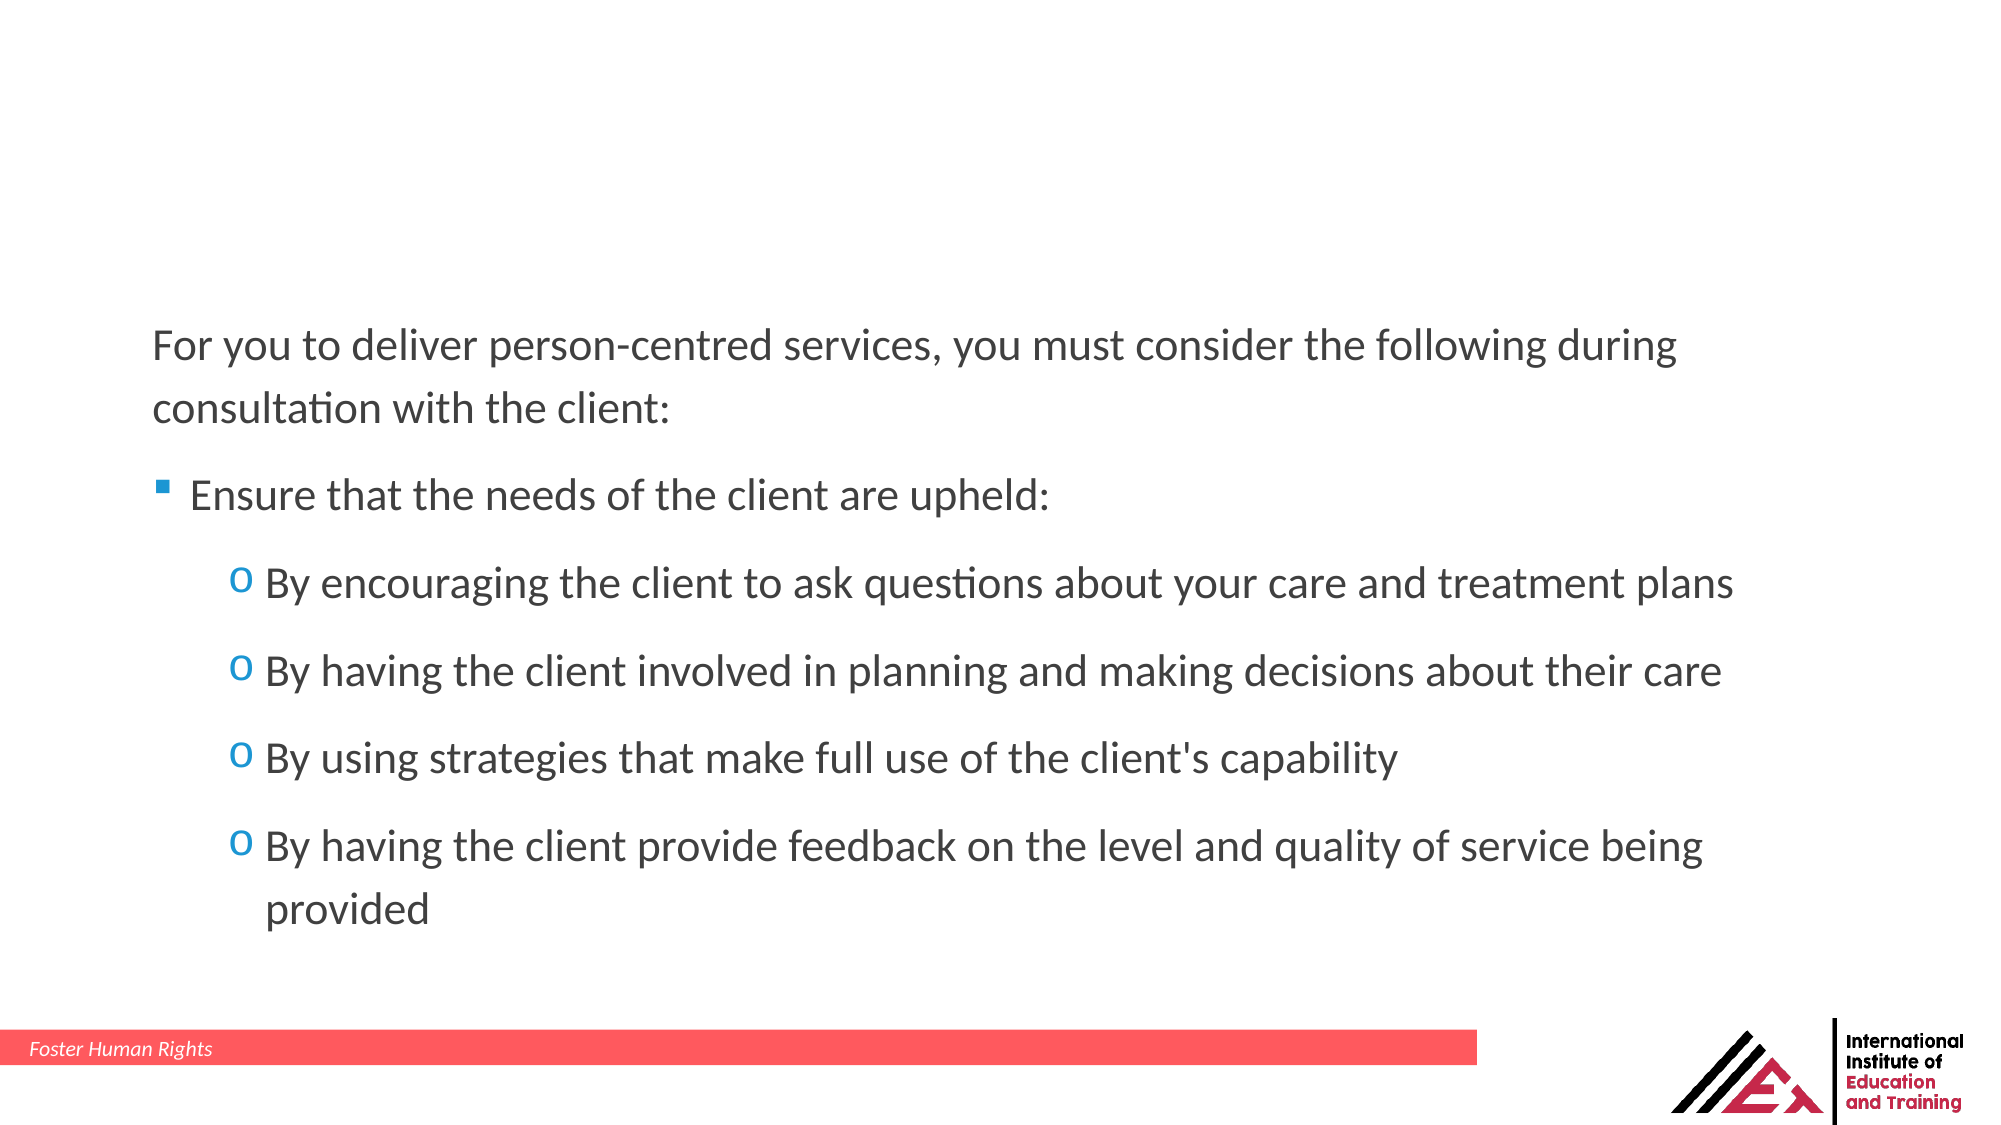

For you to deliver person-centred services, you must consider the following during consultation with the client:
Ensure that the needs of the client are upheld:
By encouraging the client to ask questions about your care and treatment plans
By having the client involved in planning and making decisions about their care
By using strategies that make full use of the client's capability
By having the client provide feedback on the level and quality of service being provided
Foster Human Rights